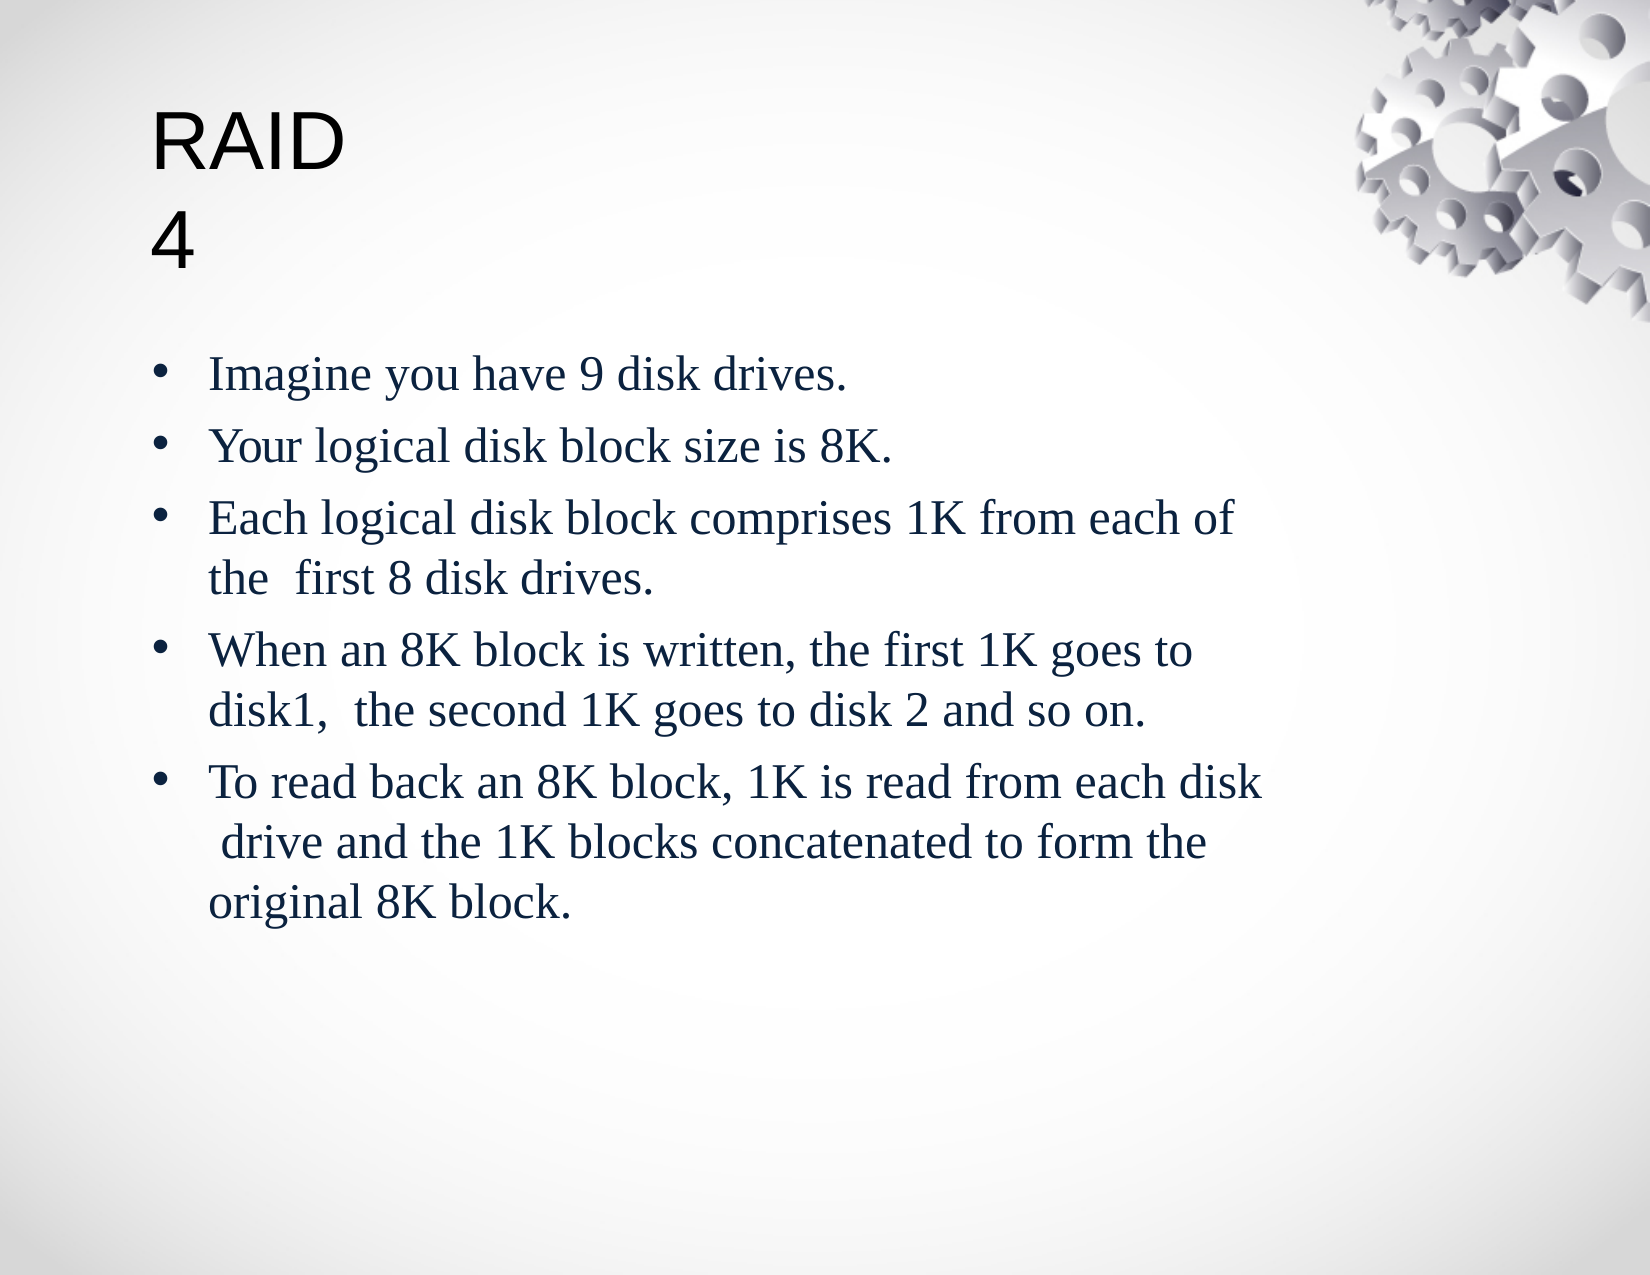

# RAID 4
Imagine you have 9 disk drives.
Your logical disk block size is 8K.
Each logical disk block comprises 1K from each of the  first 8 disk drives.
When an 8K block is written, the first 1K goes to disk1,  the second 1K goes to disk 2 and so on.
To read back an 8K block, 1K is read from each disk  drive and the 1K blocks concatenated to form the  original 8K block.